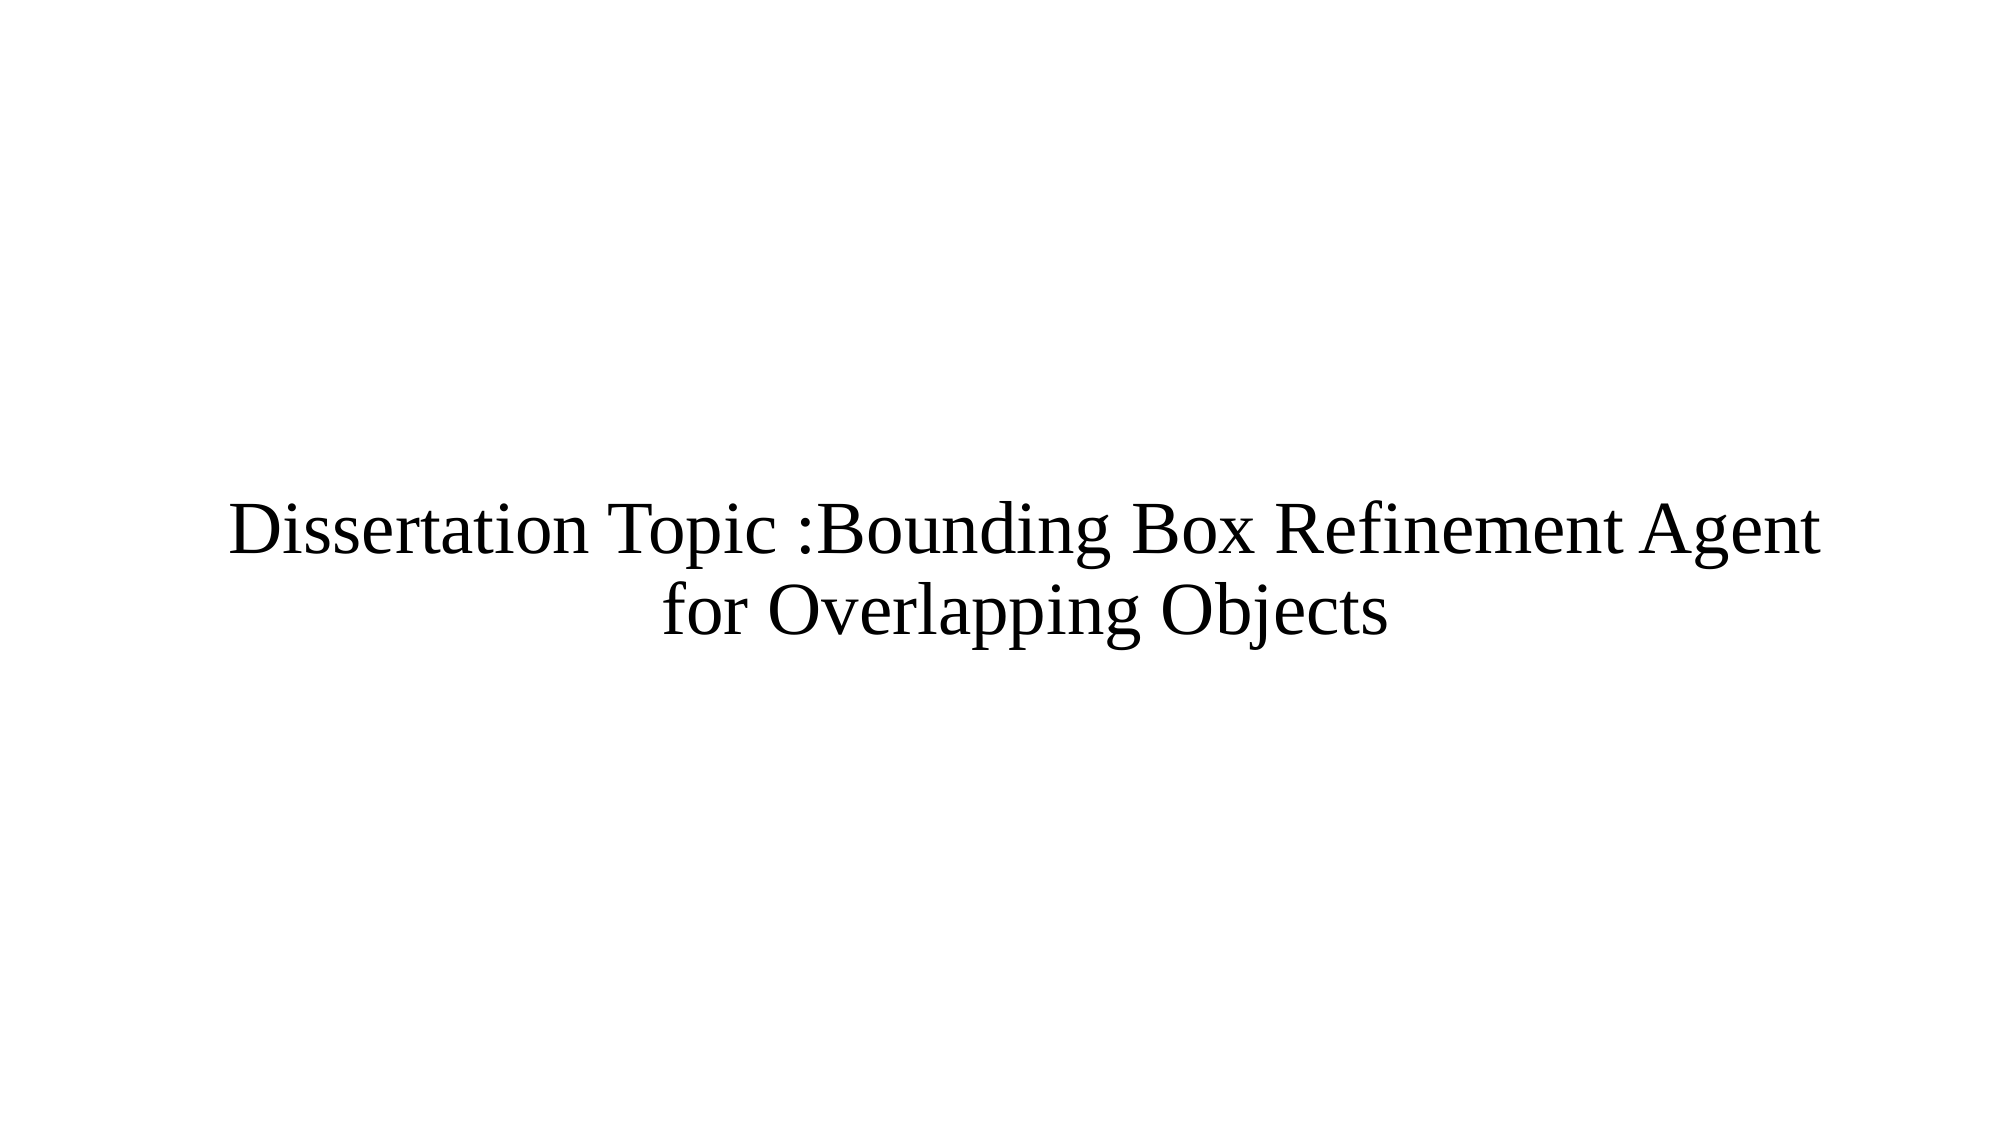

# Dissertation Topic :Bounding Box Refinement Agent for Overlapping Objects